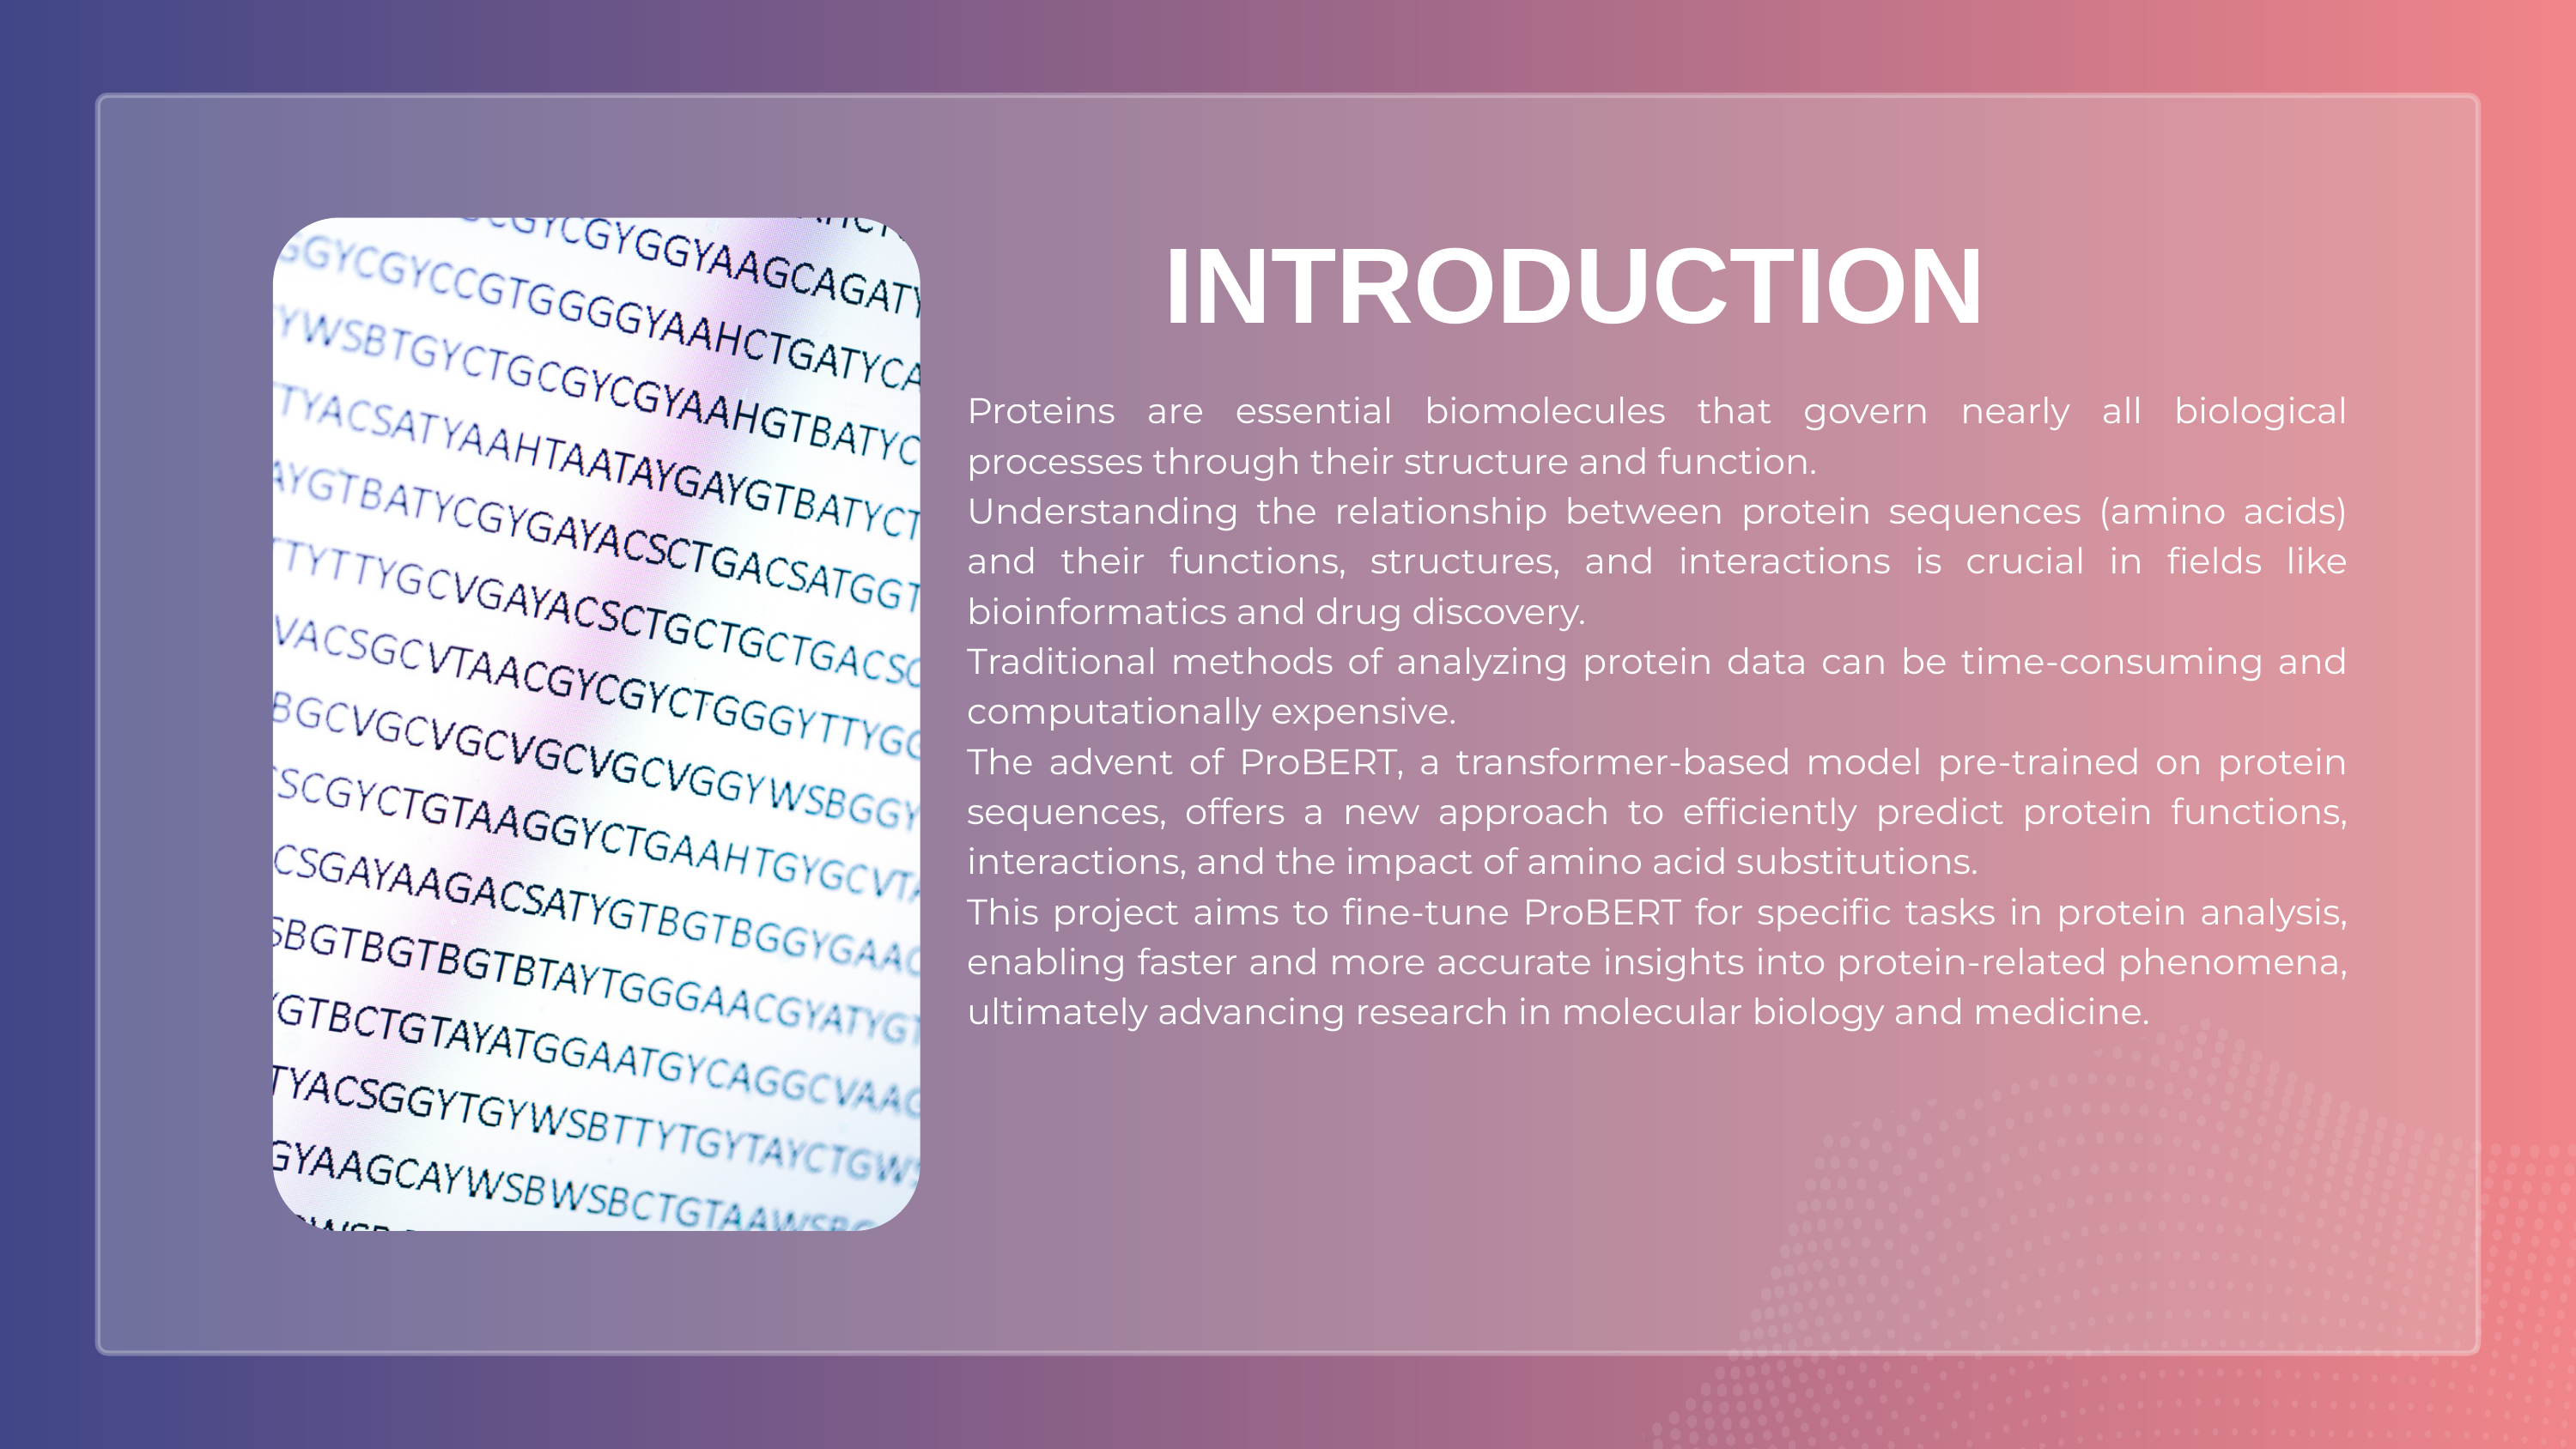

INTRODUCTION
Proteins are essential biomolecules that govern nearly all biological processes through their structure and function.
Understanding the relationship between protein sequences (amino acids) and their functions, structures, and interactions is crucial in fields like bioinformatics and drug discovery.
Traditional methods of analyzing protein data can be time-consuming and computationally expensive.
The advent of ProBERT, a transformer-based model pre-trained on protein sequences, offers a new approach to efficiently predict protein functions, interactions, and the impact of amino acid substitutions.
This project aims to fine-tune ProBERT for specific tasks in protein analysis, enabling faster and more accurate insights into protein-related phenomena, ultimately advancing research in molecular biology and medicine.